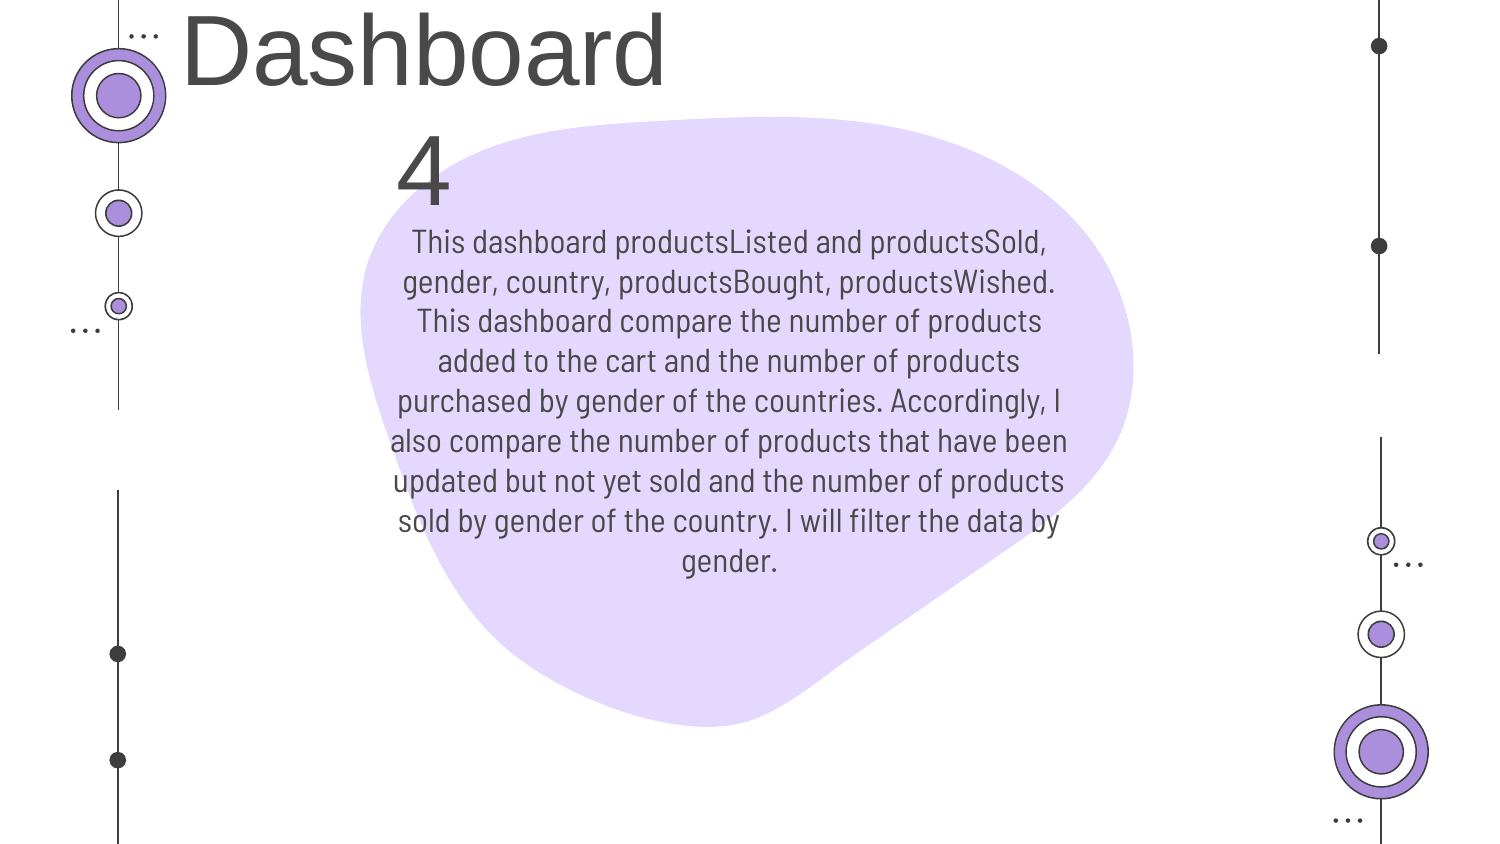

# Dashboard 4
This dashboard productsListed and productsSold, gender, country, productsBought, productsWished. This dashboard compare the number of products added to the cart and the number of products purchased by gender of the countries. Accordingly, I also compare the number of products that have been updated but not yet sold and the number of products sold by gender of the country. I will filter the data by gender.